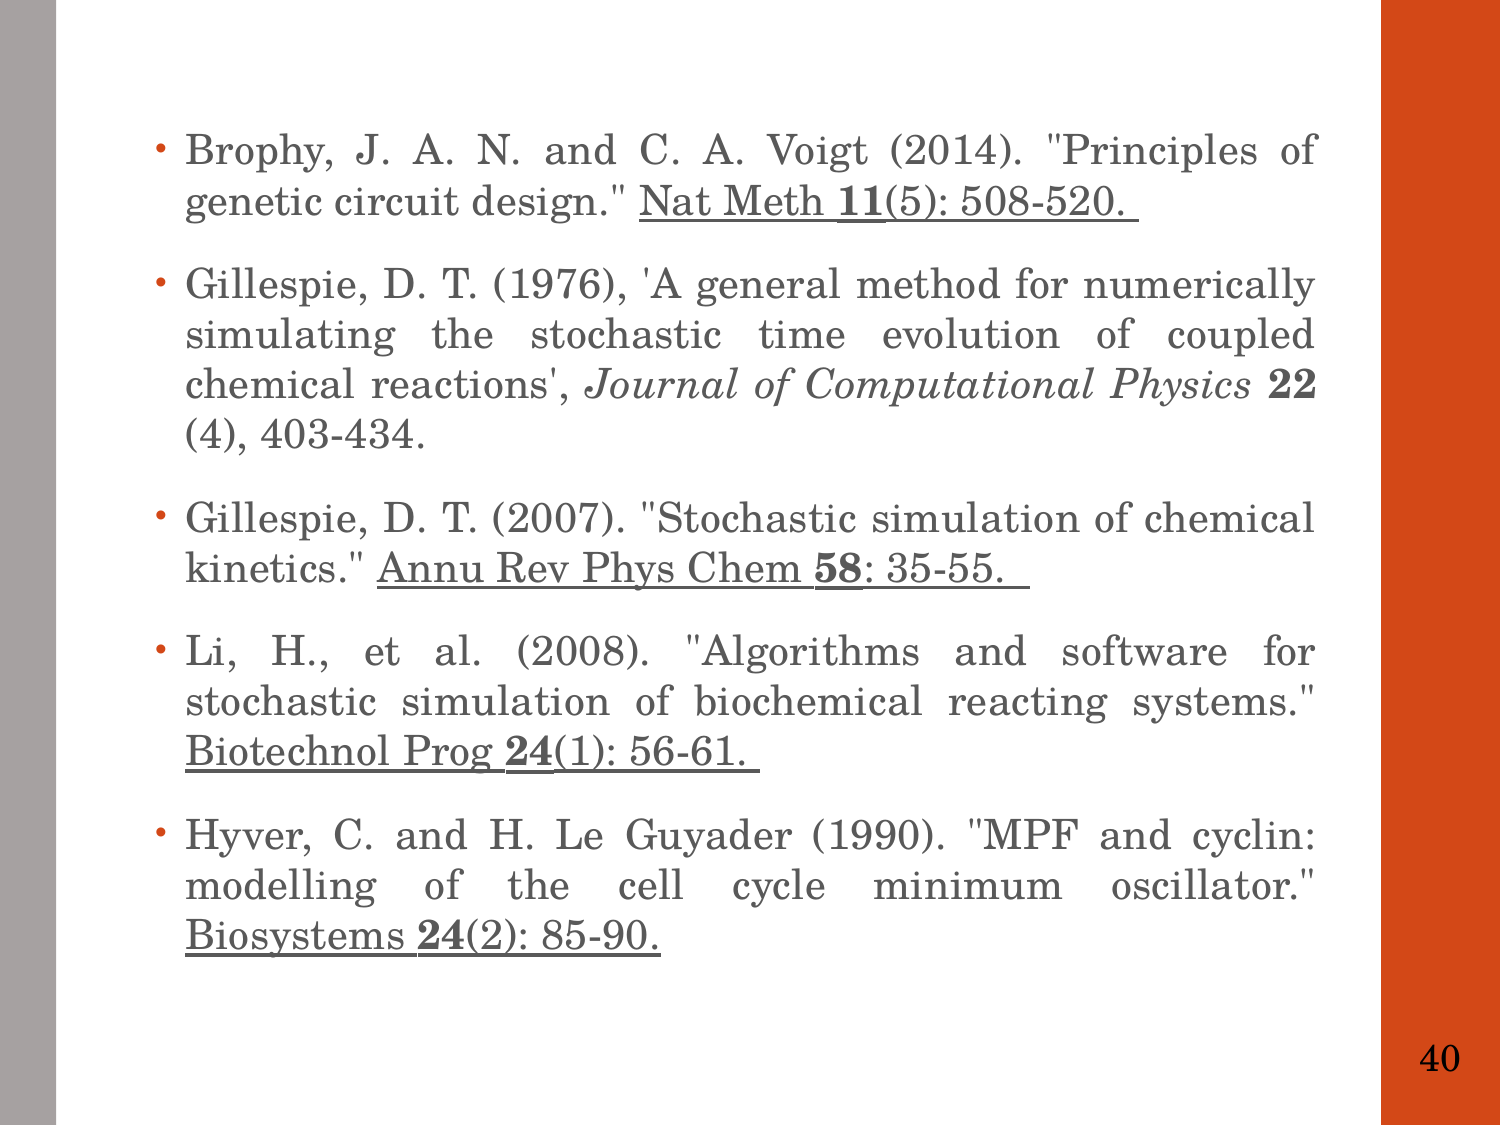

Brophy, J. A. N. and C. A. Voigt (2014). "Principles of genetic circuit design." Nat Meth 11(5): 508-520.
Gillespie, D. T. (1976), 'A general method for numerically simulating the stochastic time evolution of coupled chemical reactions', Journal of Computational Physics 22 (4), 403-434.
Gillespie, D. T. (2007). "Stochastic simulation of chemical kinetics." Annu Rev Phys Chem 58: 35-55.
Li, H., et al. (2008). "Algorithms and software for stochastic simulation of biochemical reacting systems." Biotechnol Prog 24(1): 56-61.
Hyver, C. and H. Le Guyader (1990). "MPF and cyclin: modelling of the cell cycle minimum oscillator." Biosystems 24(2): 85-90.

40